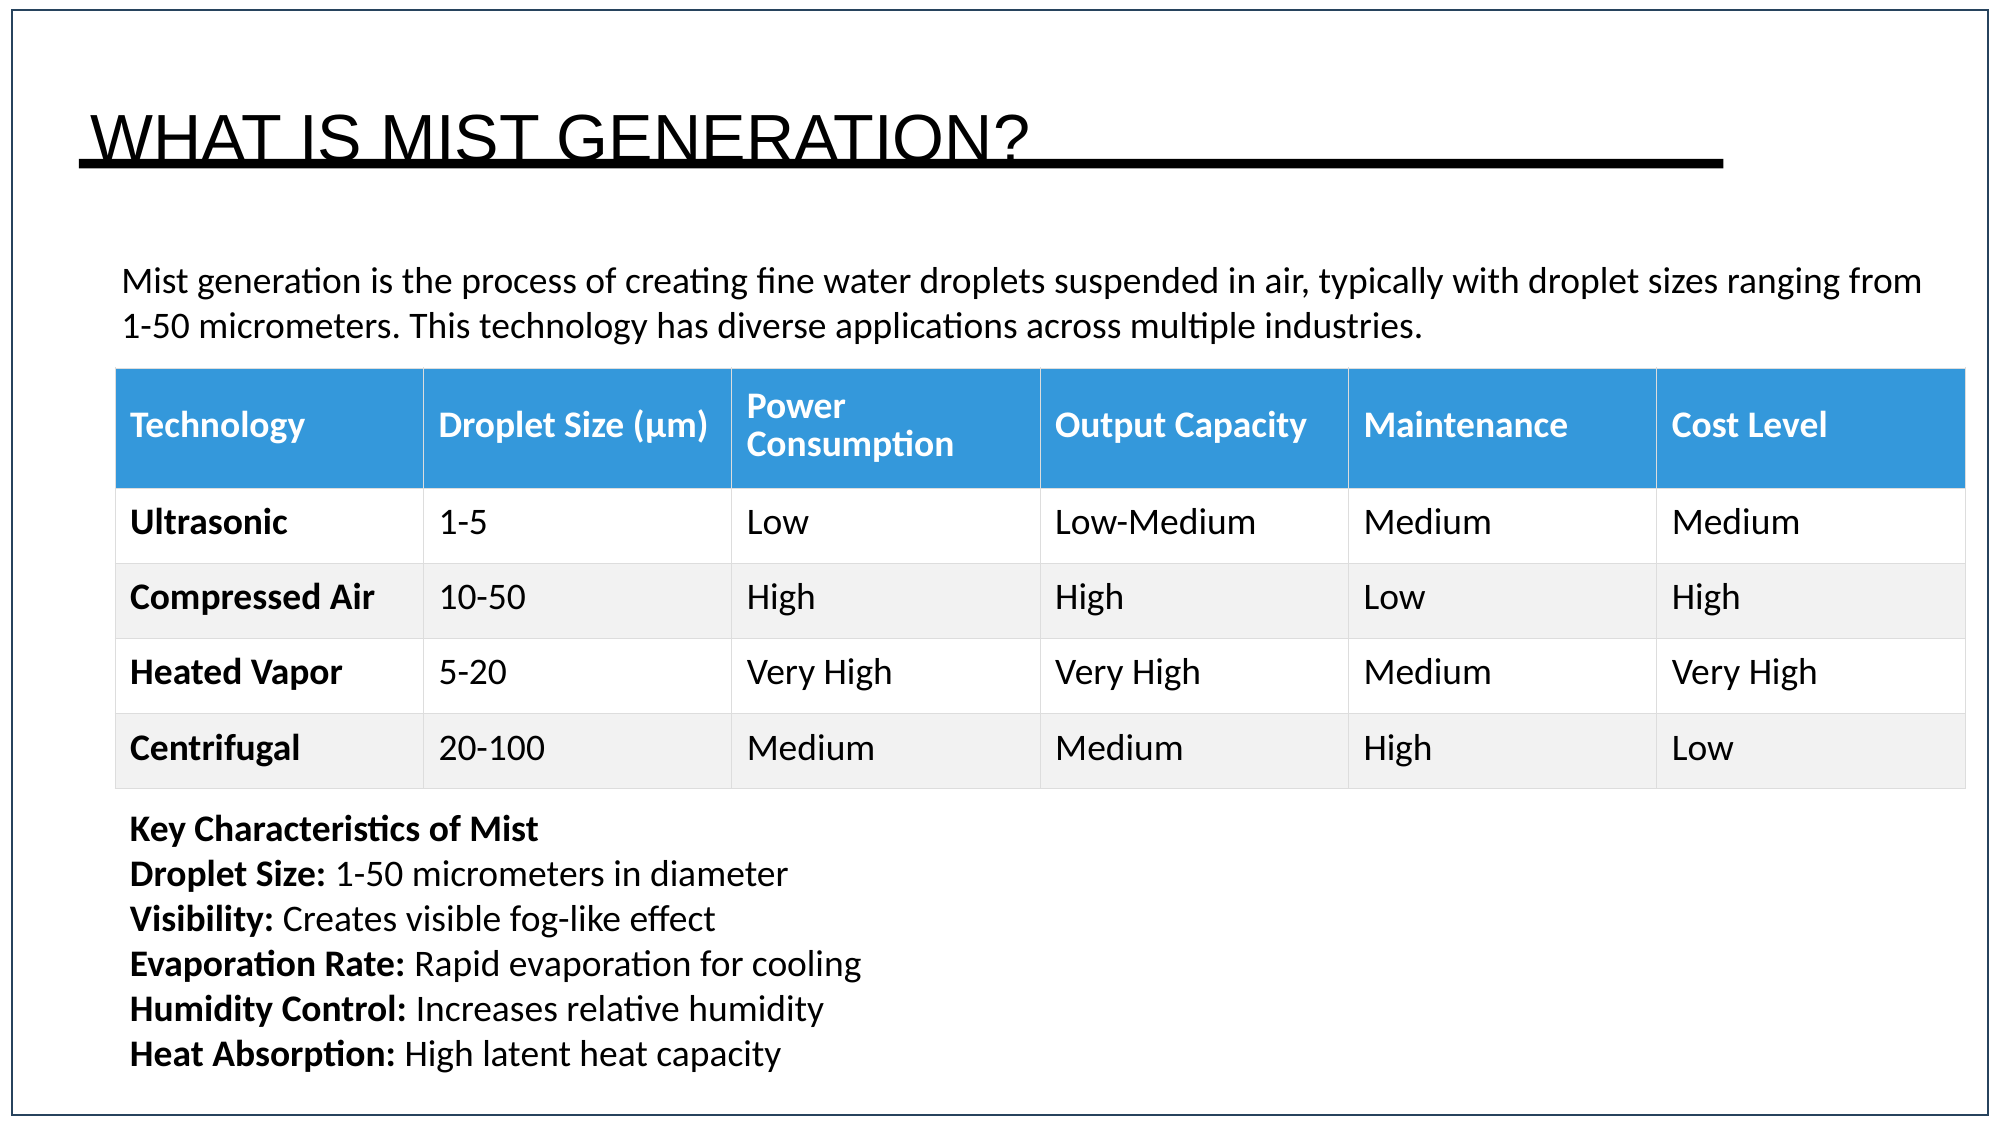

WHAT IS MIST GENERATION?

Mist generation is the process of creating fine water droplets suspended in air, typically with droplet sizes ranging from 1-50 micrometers. This technology has diverse applications across multiple industries.

| Technology | Droplet Size (μm) | Power Consumption | Output Capacity | Maintenance | Cost Level |
| --- | --- | --- | --- | --- | --- |
| Ultrasonic | 1-5 | Low | Low-Medium | Medium | Medium |
| Compressed Air | 10-50 | High | High | Low | High |
| Heated Vapor | 5-20 | Very High | Very High | Medium | Very High |
| Centrifugal | 20-100 | Medium | Medium | High | Low |
Key Characteristics of Mist
Droplet Size: 1-50 micrometers in diameter
Visibility: Creates visible fog-like effect
Evaporation Rate: Rapid evaporation for cooling
Humidity Control: Increases relative humidity
Heat Absorption: High latent heat capacity